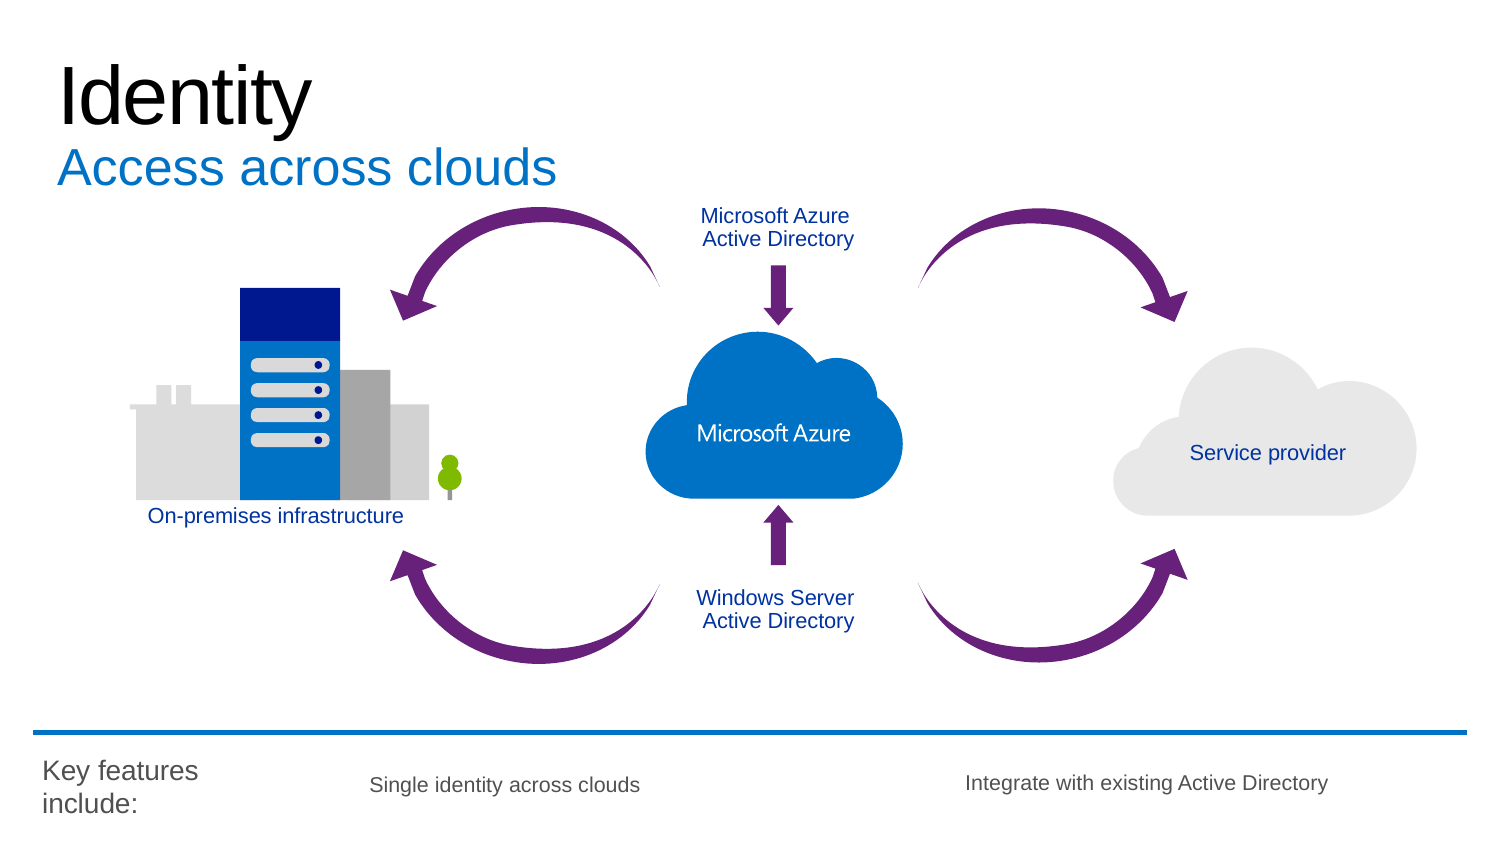

# Identity
Access across clouds
Microsoft Azure
Active Directory

On-premises infrastructure

Service provider

Windows Server
Active Directory
Key features include:
Integrate with existing Active Directory
Single identity across clouds